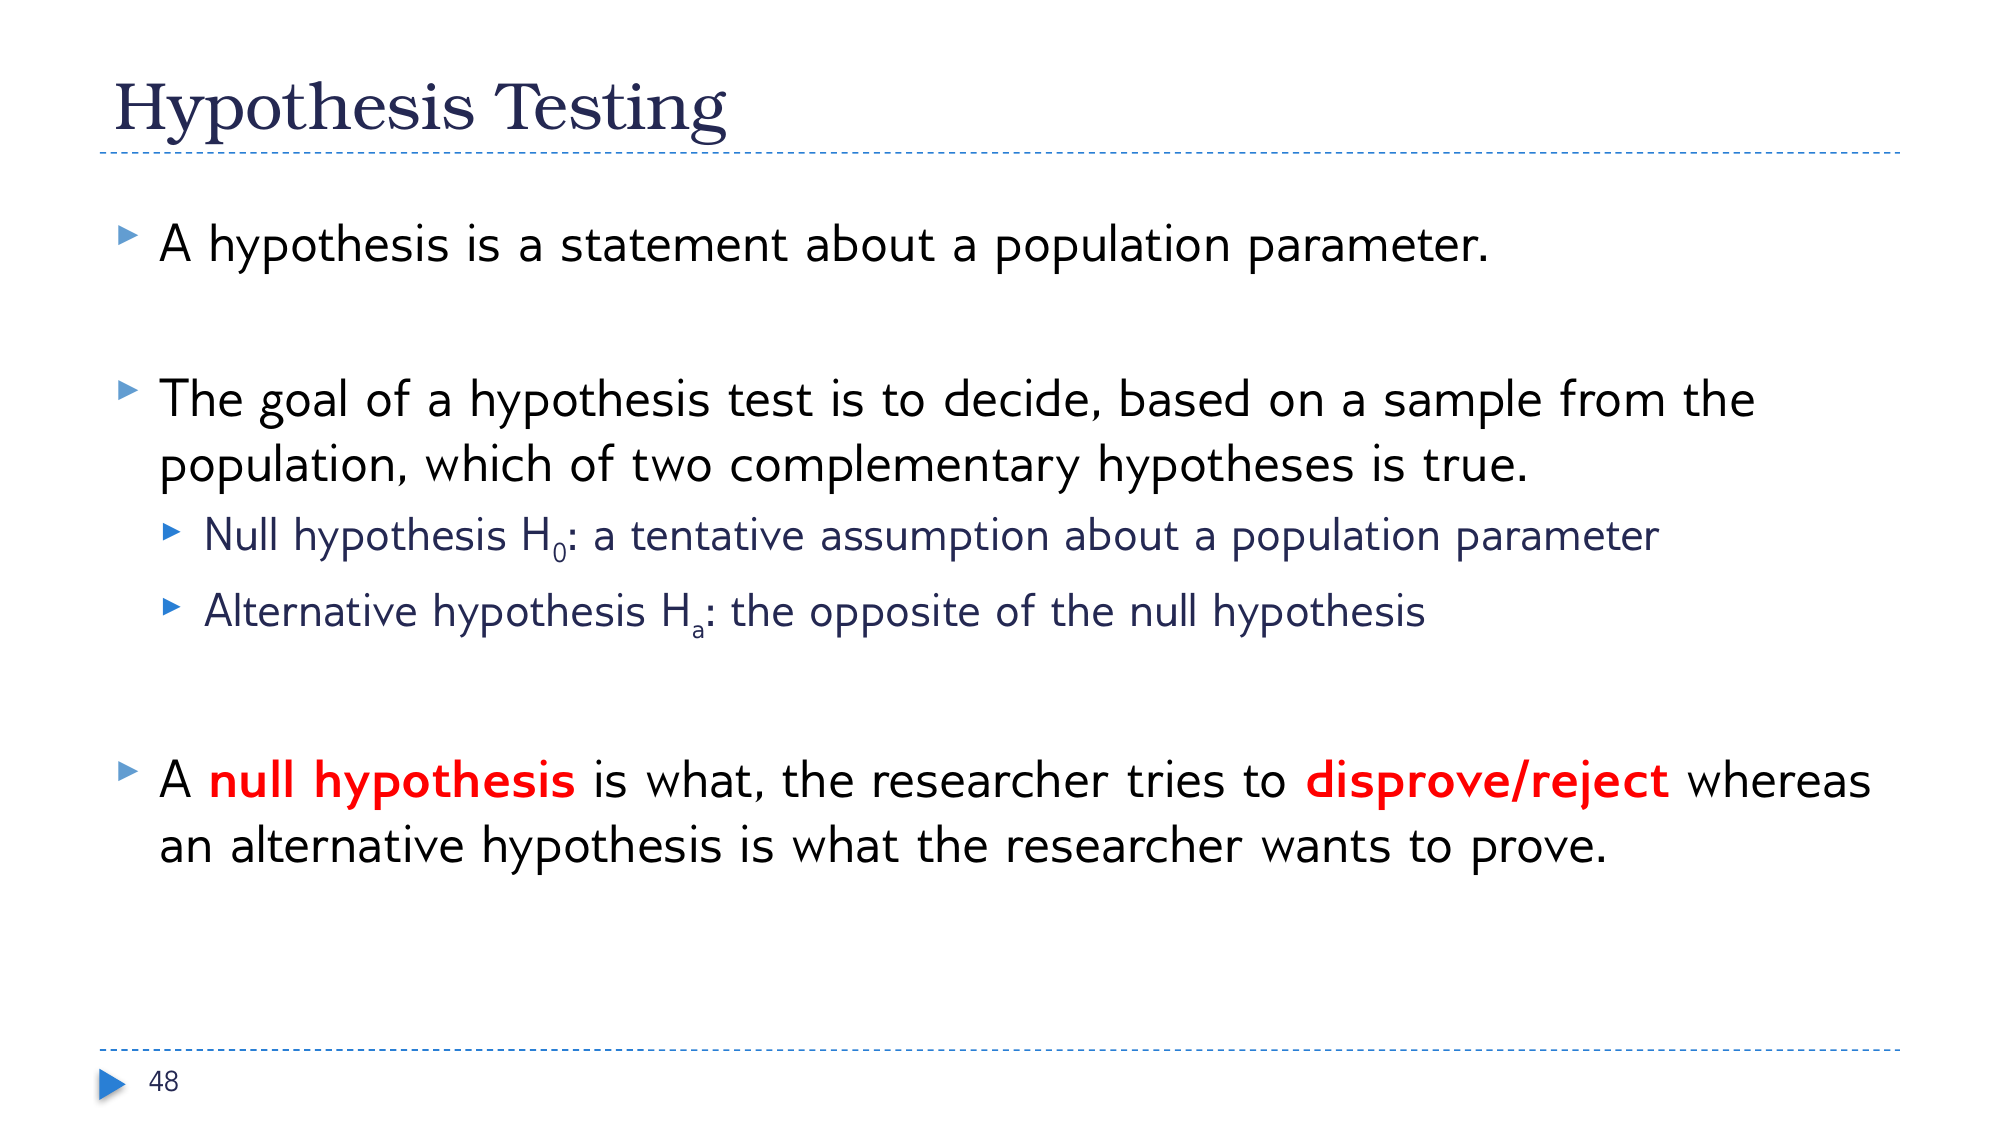

# Hypothesis Testing
A hypothesis is a statement about a population parameter.

The goal of a hypothesis test is to decide, based on a sample from the population, which of two complementary hypotheses is true.
Null hypothesis H0: a tentative assumption about a population parameter
Alternative hypothesis Ha: the opposite of the null hypothesis

A null hypothesis is what, the researcher tries to disprove/reject whereas an alternative hypothesis is what the researcher wants to prove.
48